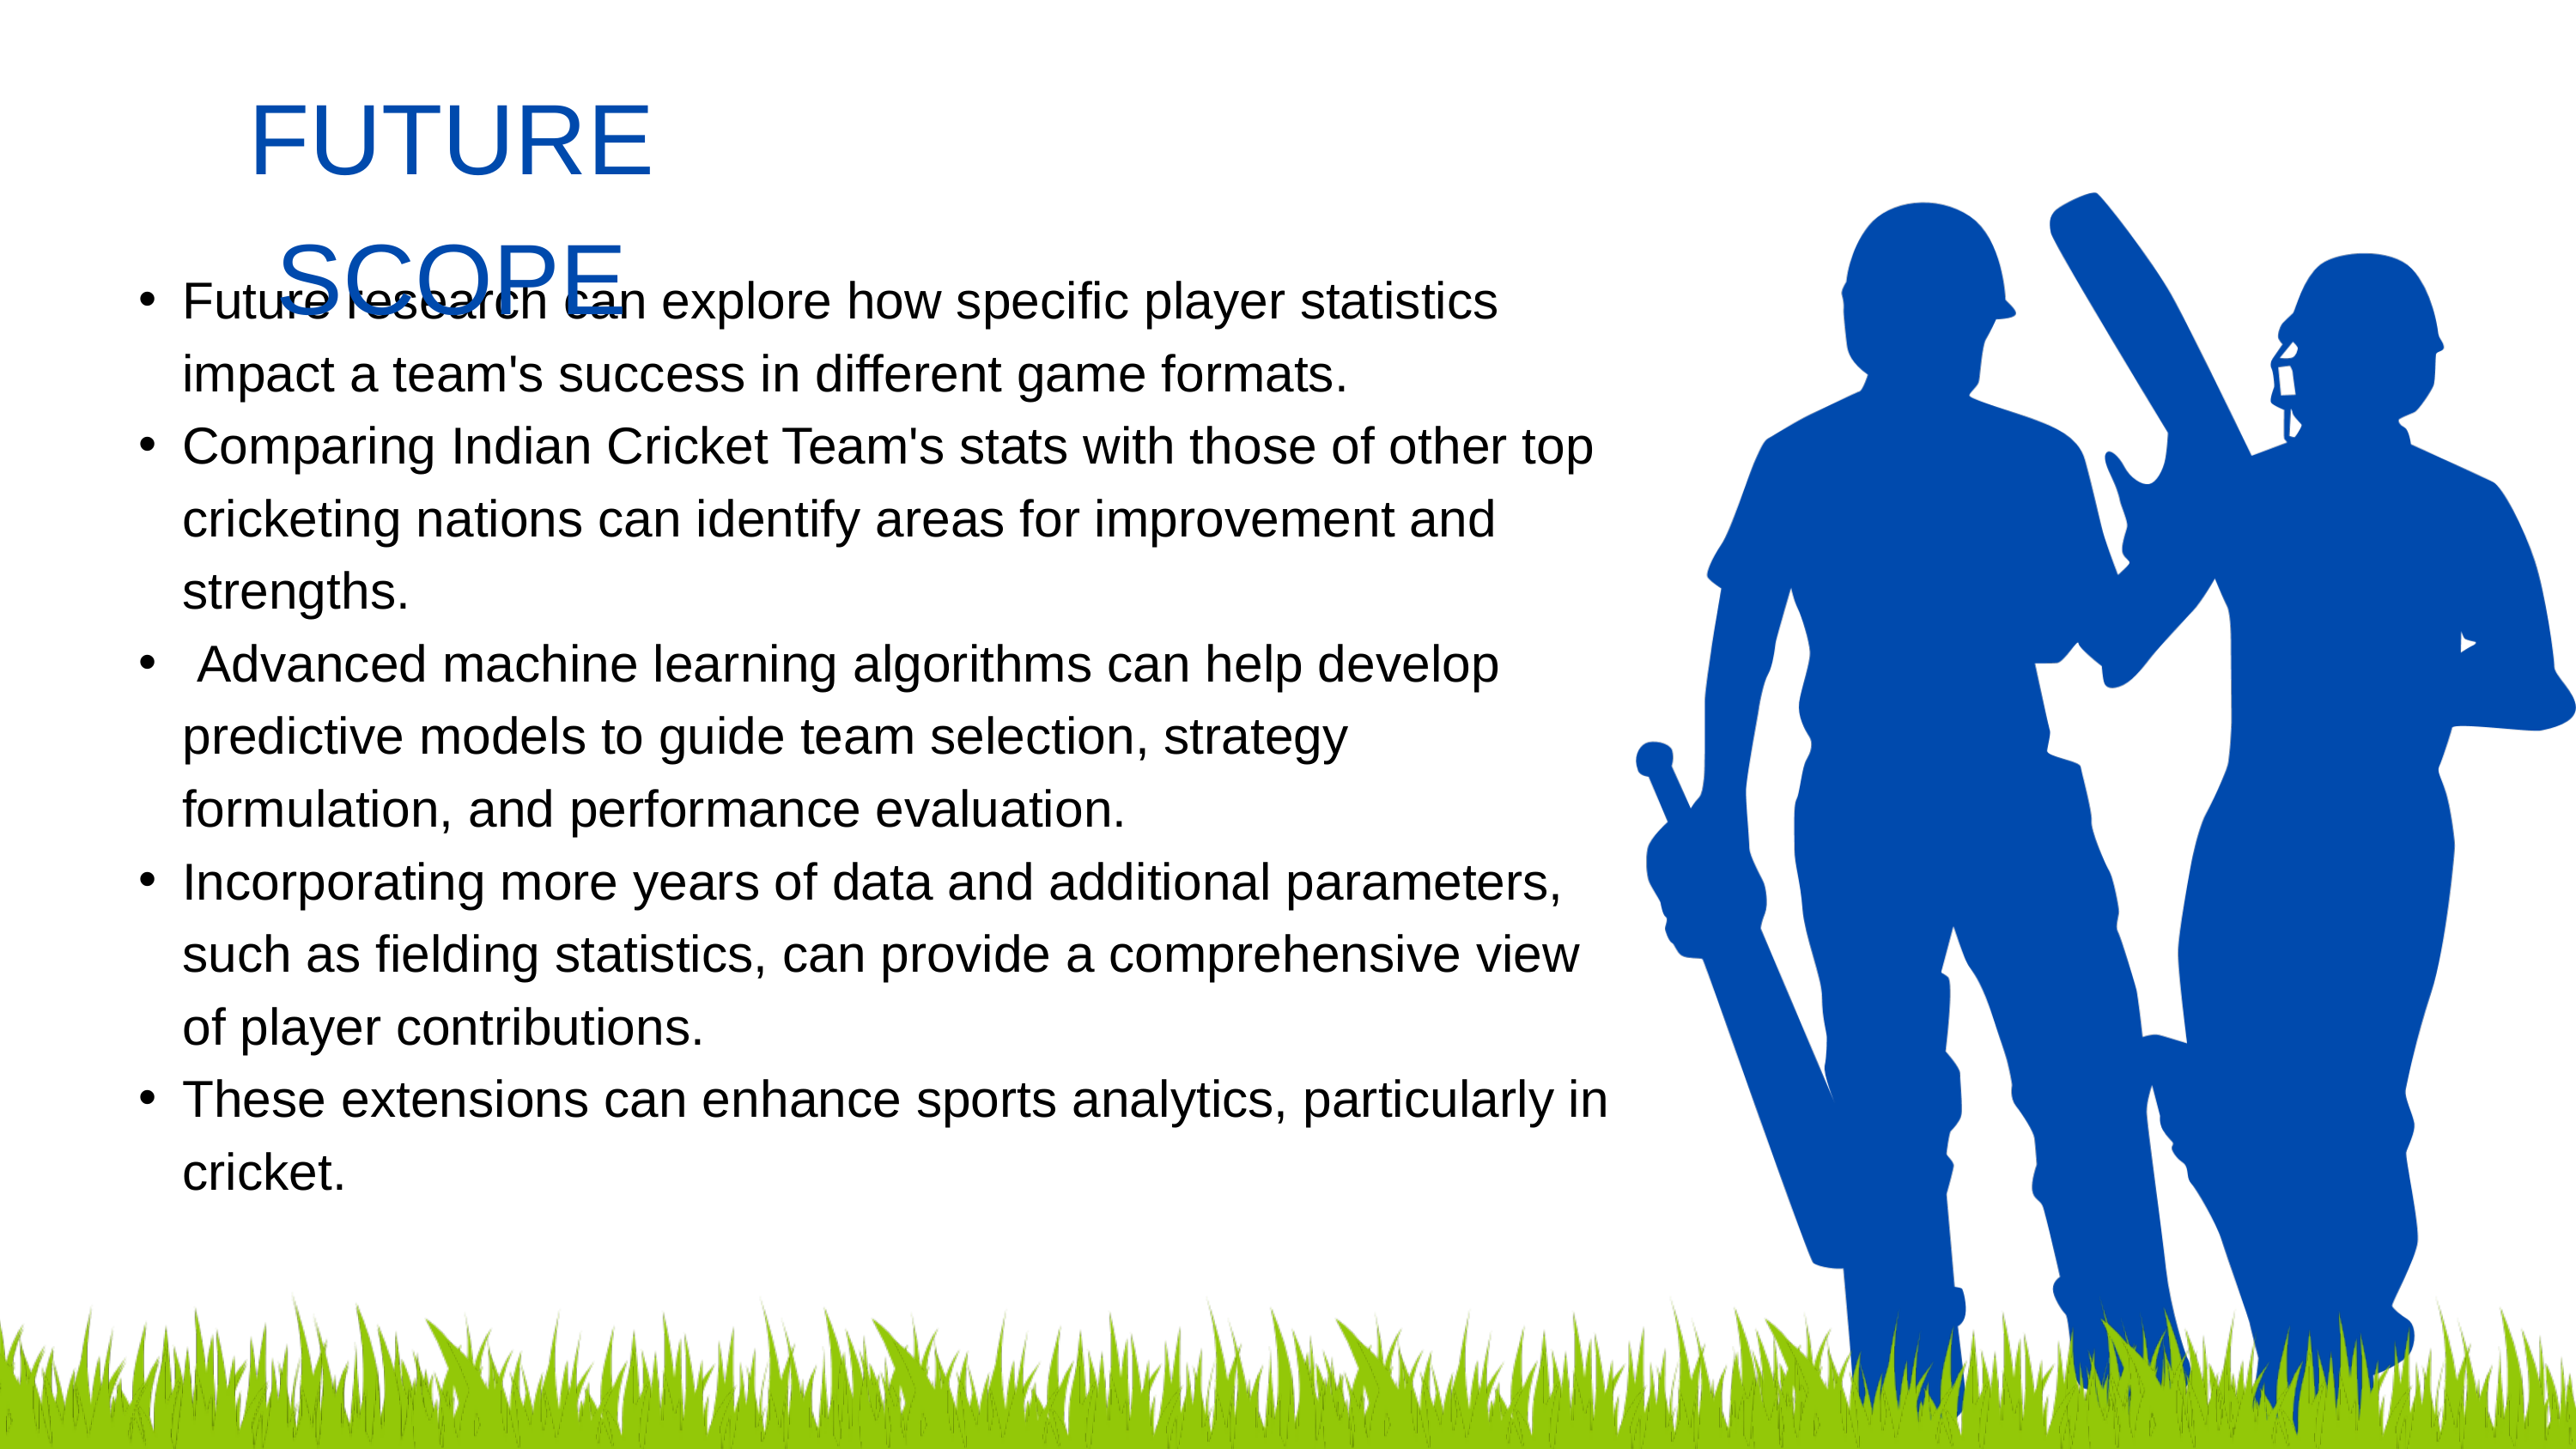

FUTURE SCOPE

Future research can explore how specific player statistics impact a team's success in different game formats.
Comparing Indian Cricket Team's stats with those of other top cricketing nations can identify areas for improvement and strengths.
 Advanced machine learning algorithms can help develop predictive models to guide team selection, strategy formulation, and performance evaluation.
Incorporating more years of data and additional parameters, such as fielding statistics, can provide a comprehensive view of player contributions.
These extensions can enhance sports analytics, particularly in cricket.